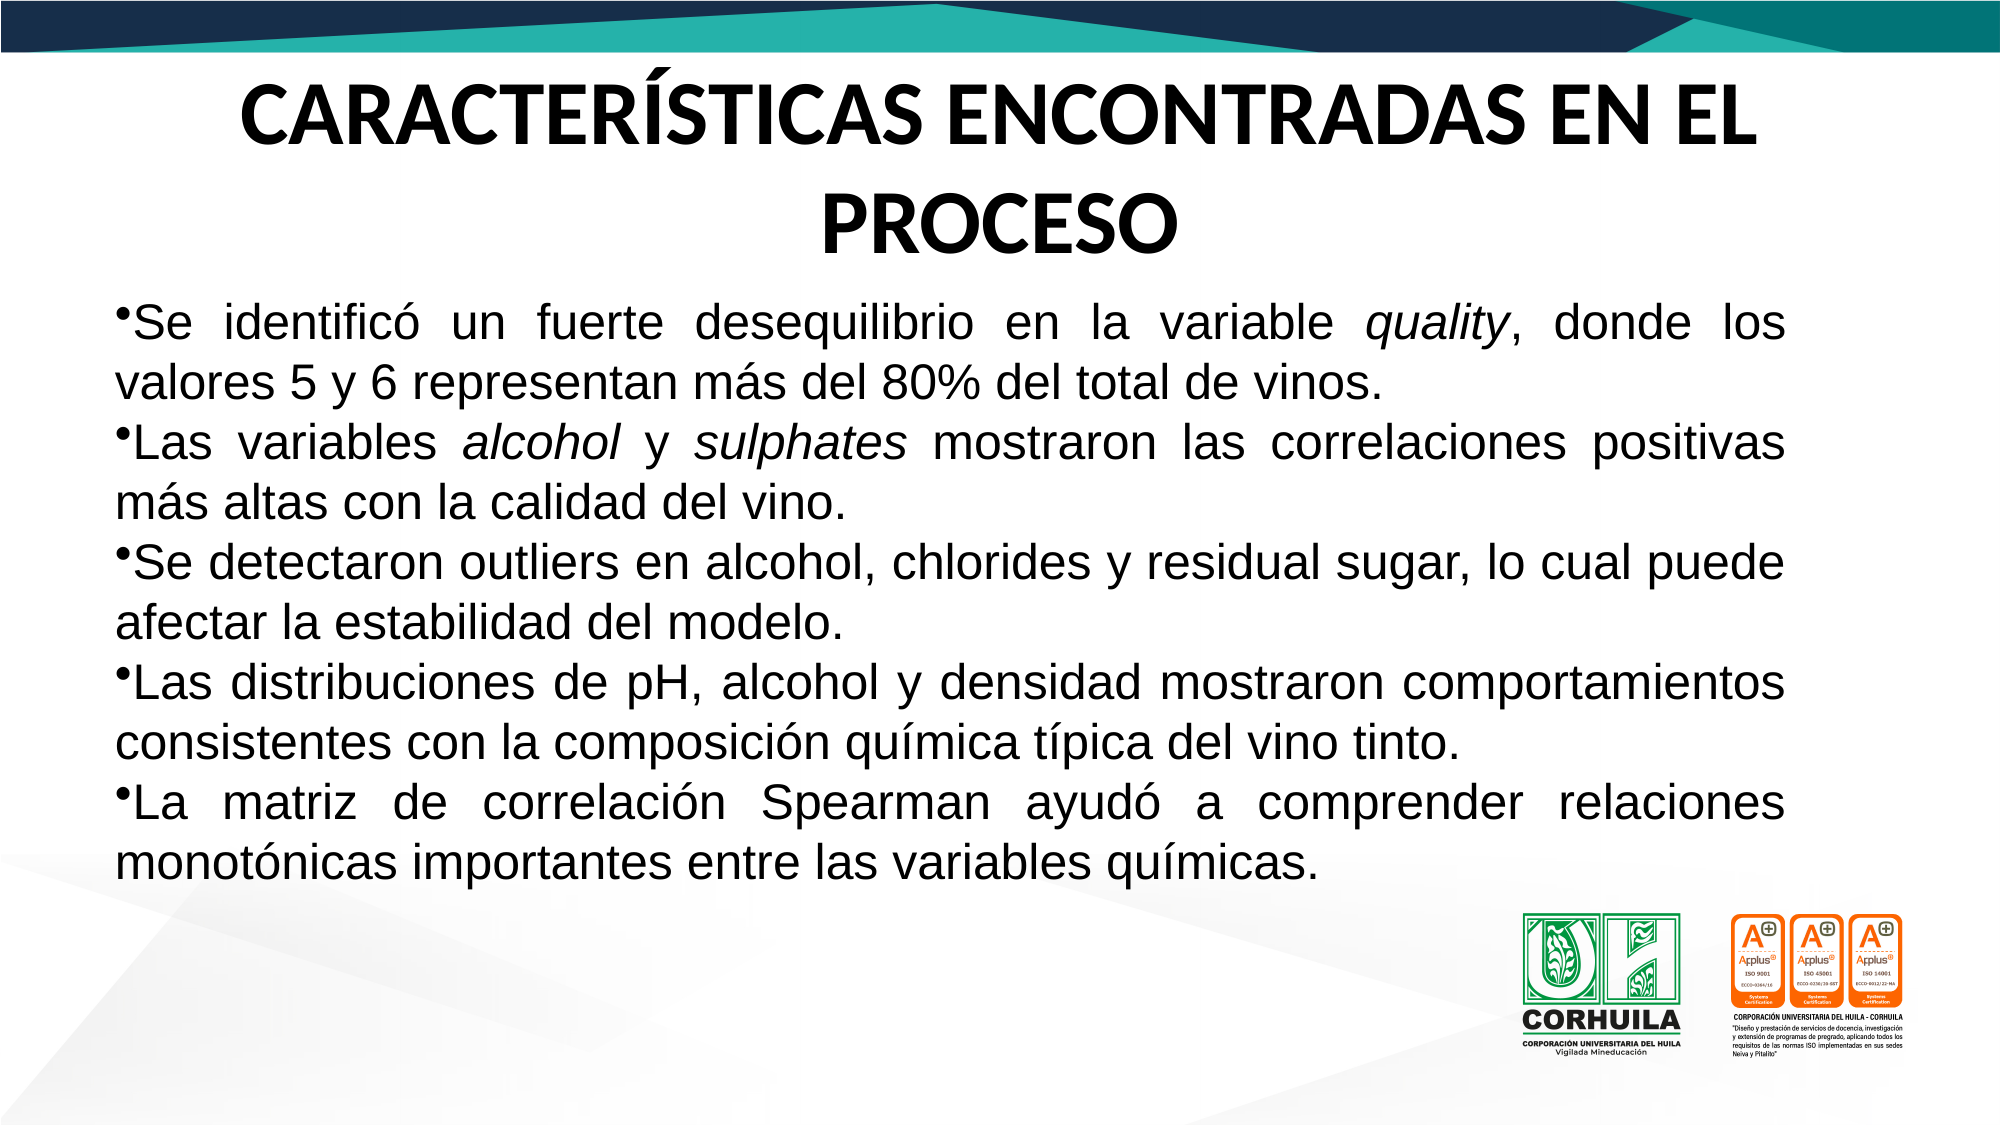

# CARACTERÍSTICAS ENCONTRADAS EN EL PROCESO
Se identificó un fuerte desequilibrio en la variable quality, donde los valores 5 y 6 representan más del 80% del total de vinos.
Las variables alcohol y sulphates mostraron las correlaciones positivas más altas con la calidad del vino.
Se detectaron outliers en alcohol, chlorides y residual sugar, lo cual puede afectar la estabilidad del modelo.
Las distribuciones de pH, alcohol y densidad mostraron comportamientos consistentes con la composición química típica del vino tinto.
La matriz de correlación Spearman ayudó a comprender relaciones monotónicas importantes entre las variables químicas.